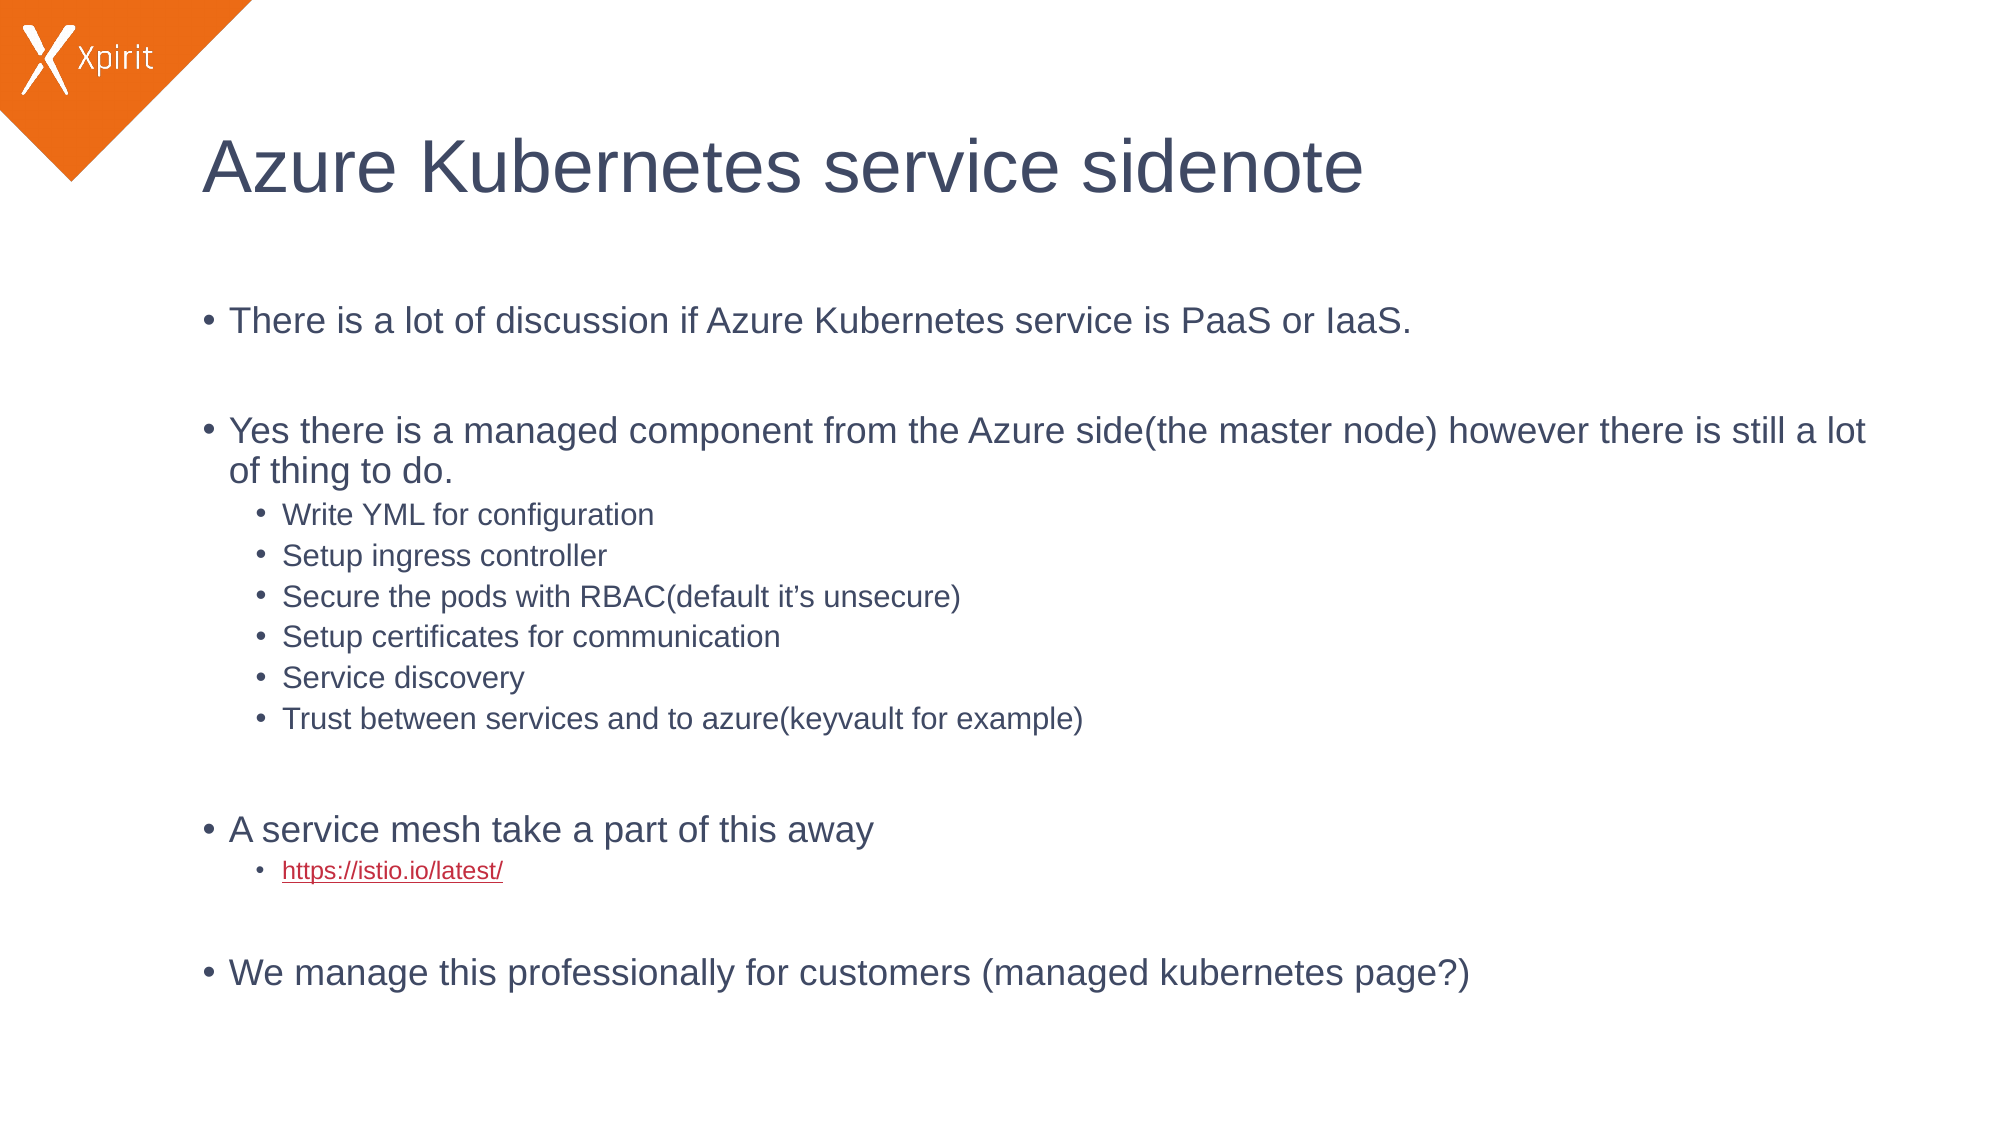

# Azure Kubernetes service sidenote
There is a lot of discussion if Azure Kubernetes service is PaaS or IaaS.

Yes there is a managed component from the Azure side(the master node) however there is still a lot of thing to do.
Write YML for configuration
Setup ingress controller
Secure the pods with RBAC(default it’s unsecure)
Setup certificates for communication
Service discovery
Trust between services and to azure(keyvault for example)

A service mesh take a part of this away
https://istio.io/latest/

We manage this professionally for customers (managed kubernetes page?)